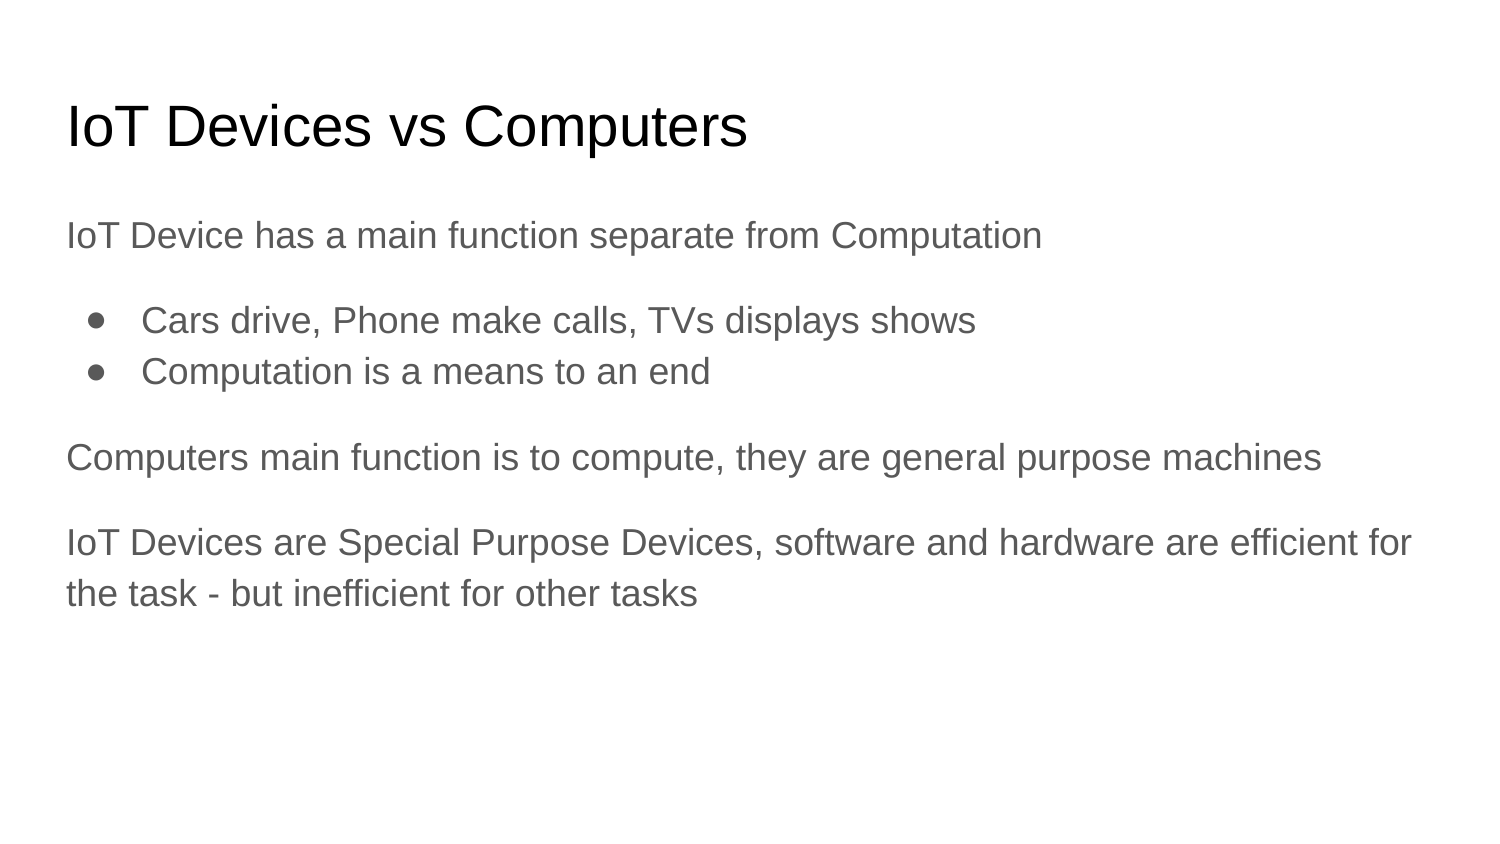

# IoT Devices vs Computers
IoT Device has a main function separate from Computation
Cars drive, Phone make calls, TVs displays shows
Computation is a means to an end
Computers main function is to compute, they are general purpose machines
IoT Devices are Special Purpose Devices, software and hardware are efficient for the task - but inefficient for other tasks